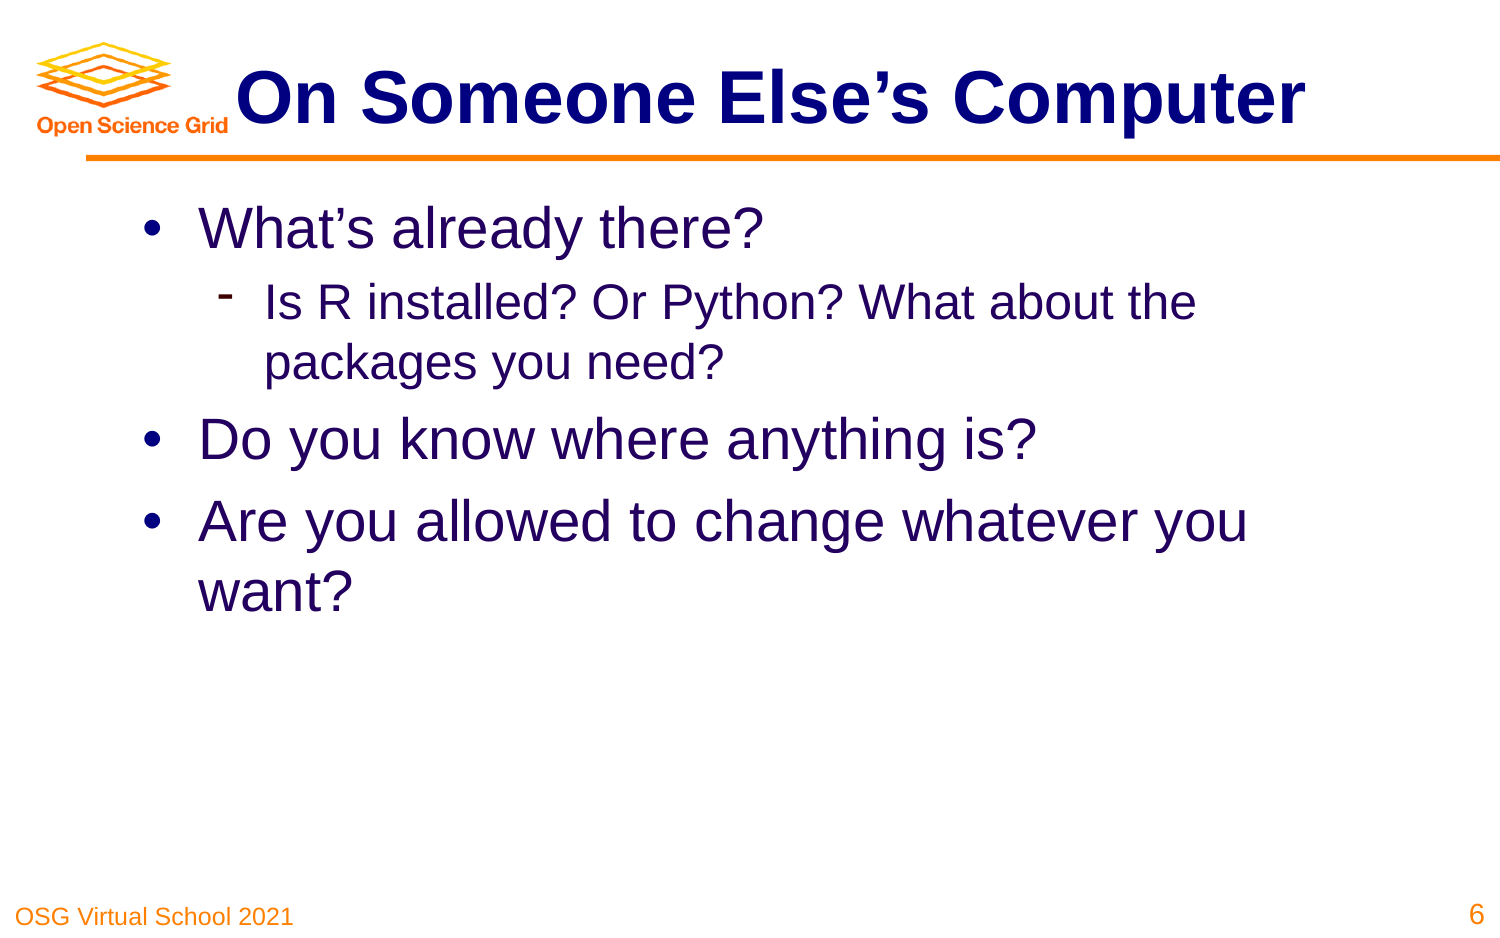

# On Someone Else’s Computer
What’s already there?
Is R installed? Or Python? What about the packages you need?
Do you know where anything is?
Are you allowed to change whatever you want?
6